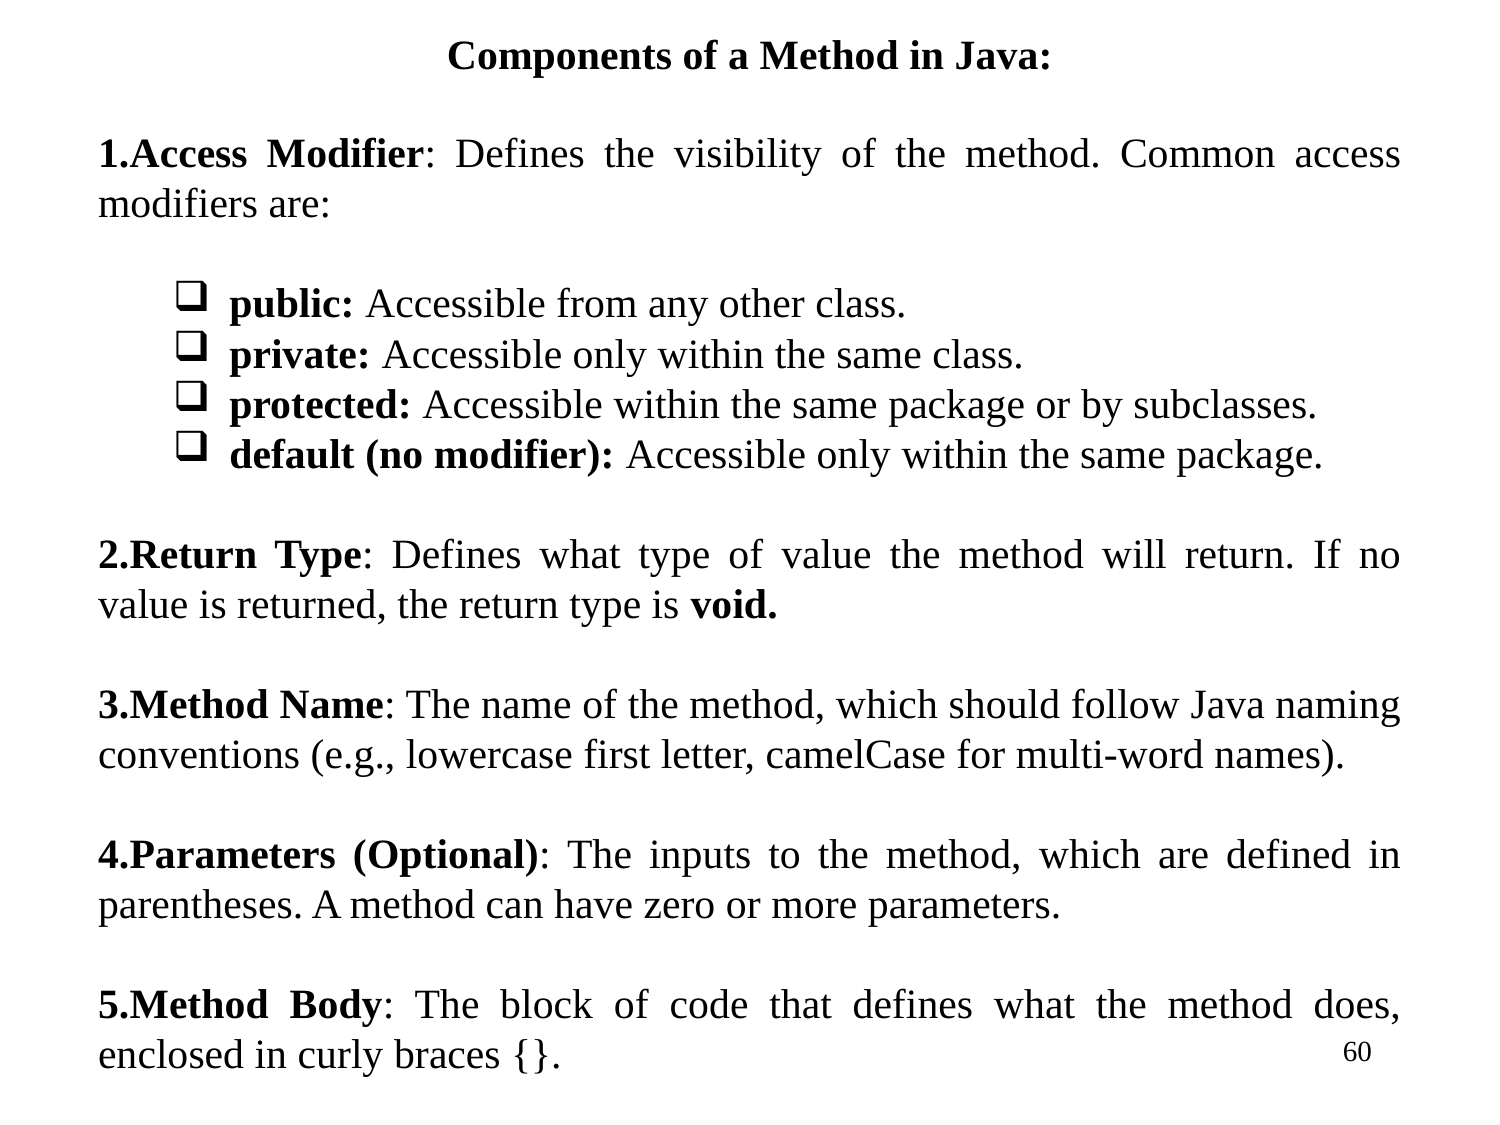

# Components of a Method in Java:

Access Modifier: Defines the visibility of the method. Common access modifiers are:

public: Accessible from any other class.
private: Accessible only within the same class.
protected: Accessible within the same package or by subclasses.
default (no modifier): Accessible only within the same package.

Return Type: Defines what type of value the method will return. If no value is returned, the return type is void.

Method Name: The name of the method, which should follow Java naming conventions (e.g., lowercase first letter, camelCase for multi-word names).

Parameters (Optional): The inputs to the method, which are defined in parentheses. A method can have zero or more parameters.

Method Body: The block of code that defines what the method does, enclosed in curly braces {}.

60